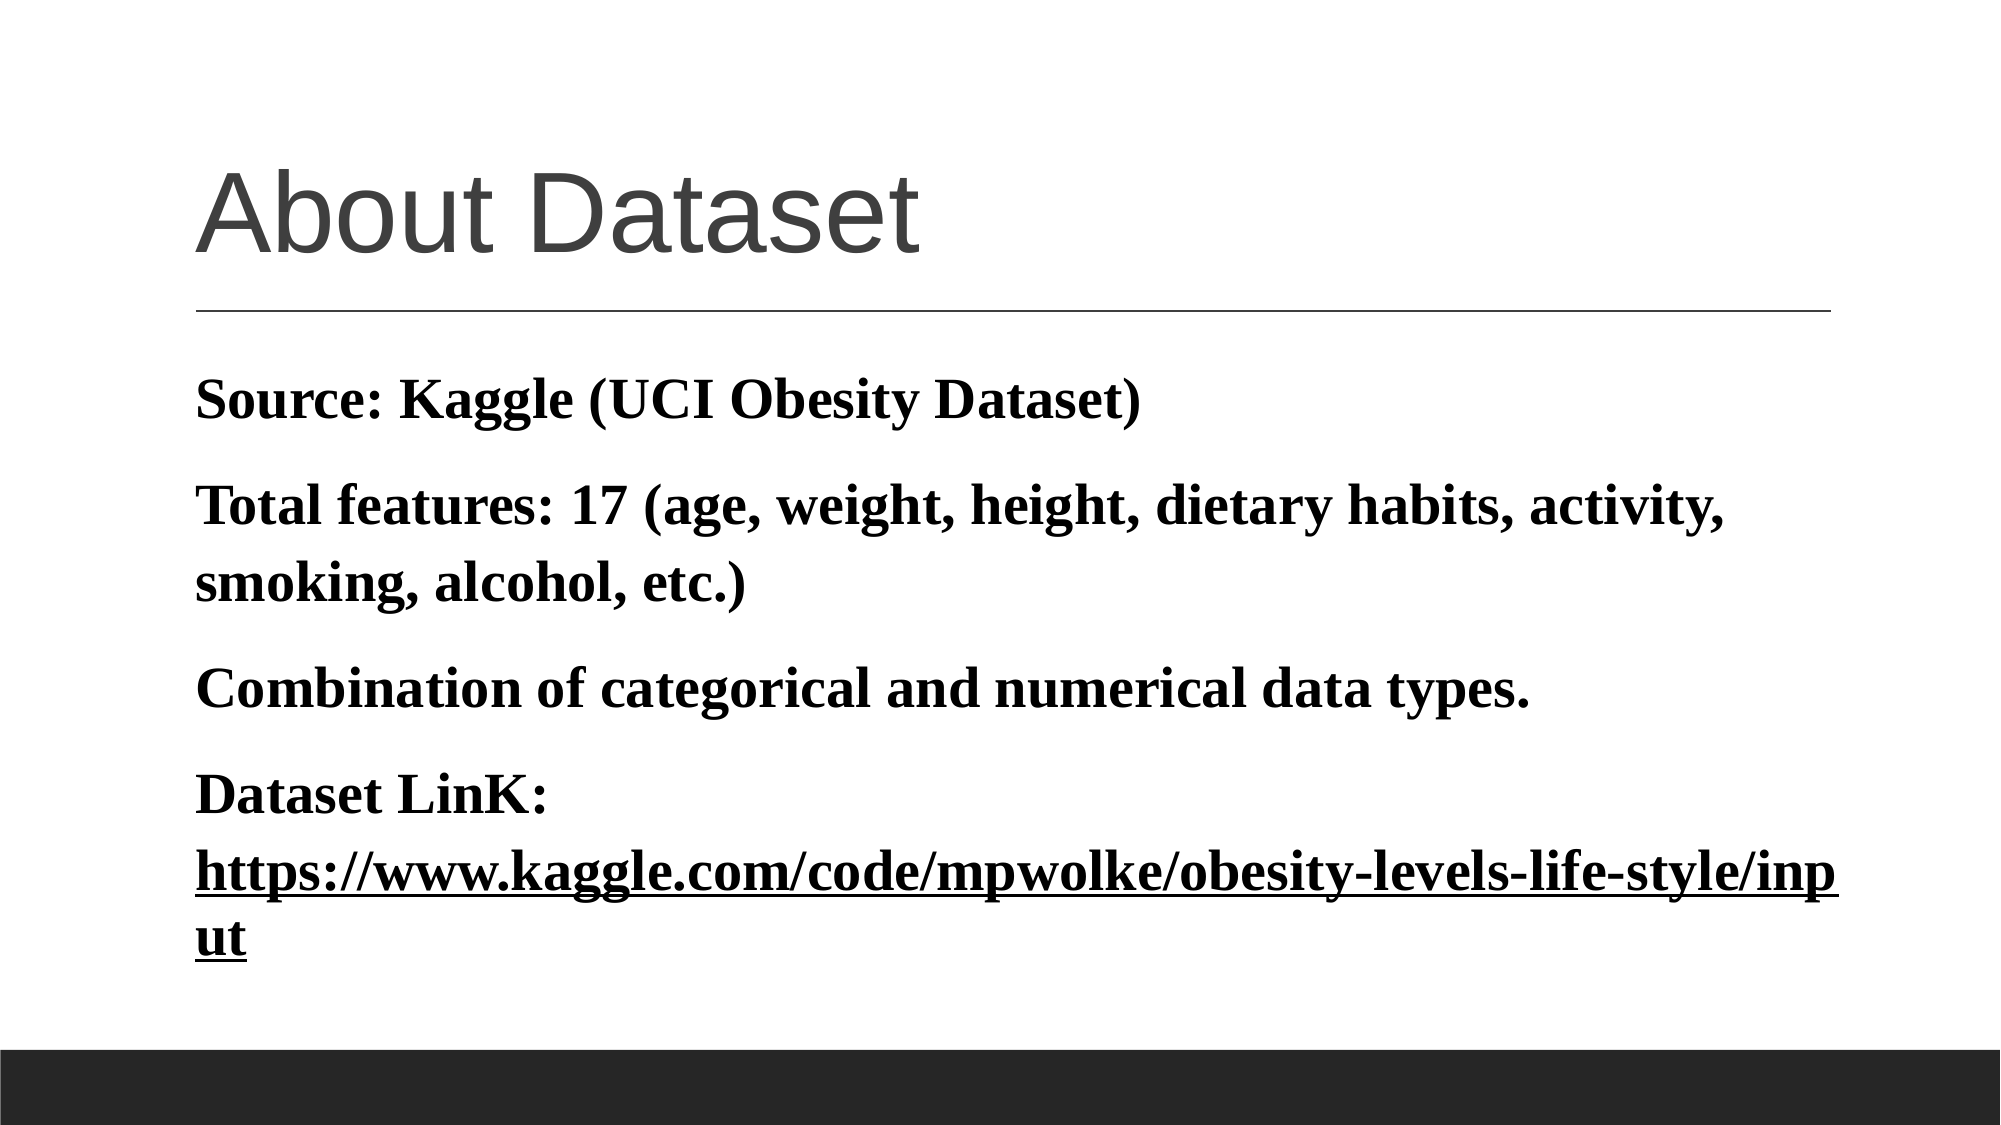

# About Dataset
Source: Kaggle (UCI Obesity Dataset)
Total features: 17 (age, weight, height, dietary habits, activity, smoking, alcohol, etc.)
Combination of categorical and numerical data types.
Dataset LinK: https://www.kaggle.com/code/mpwolke/obesity-levels-life-style/input